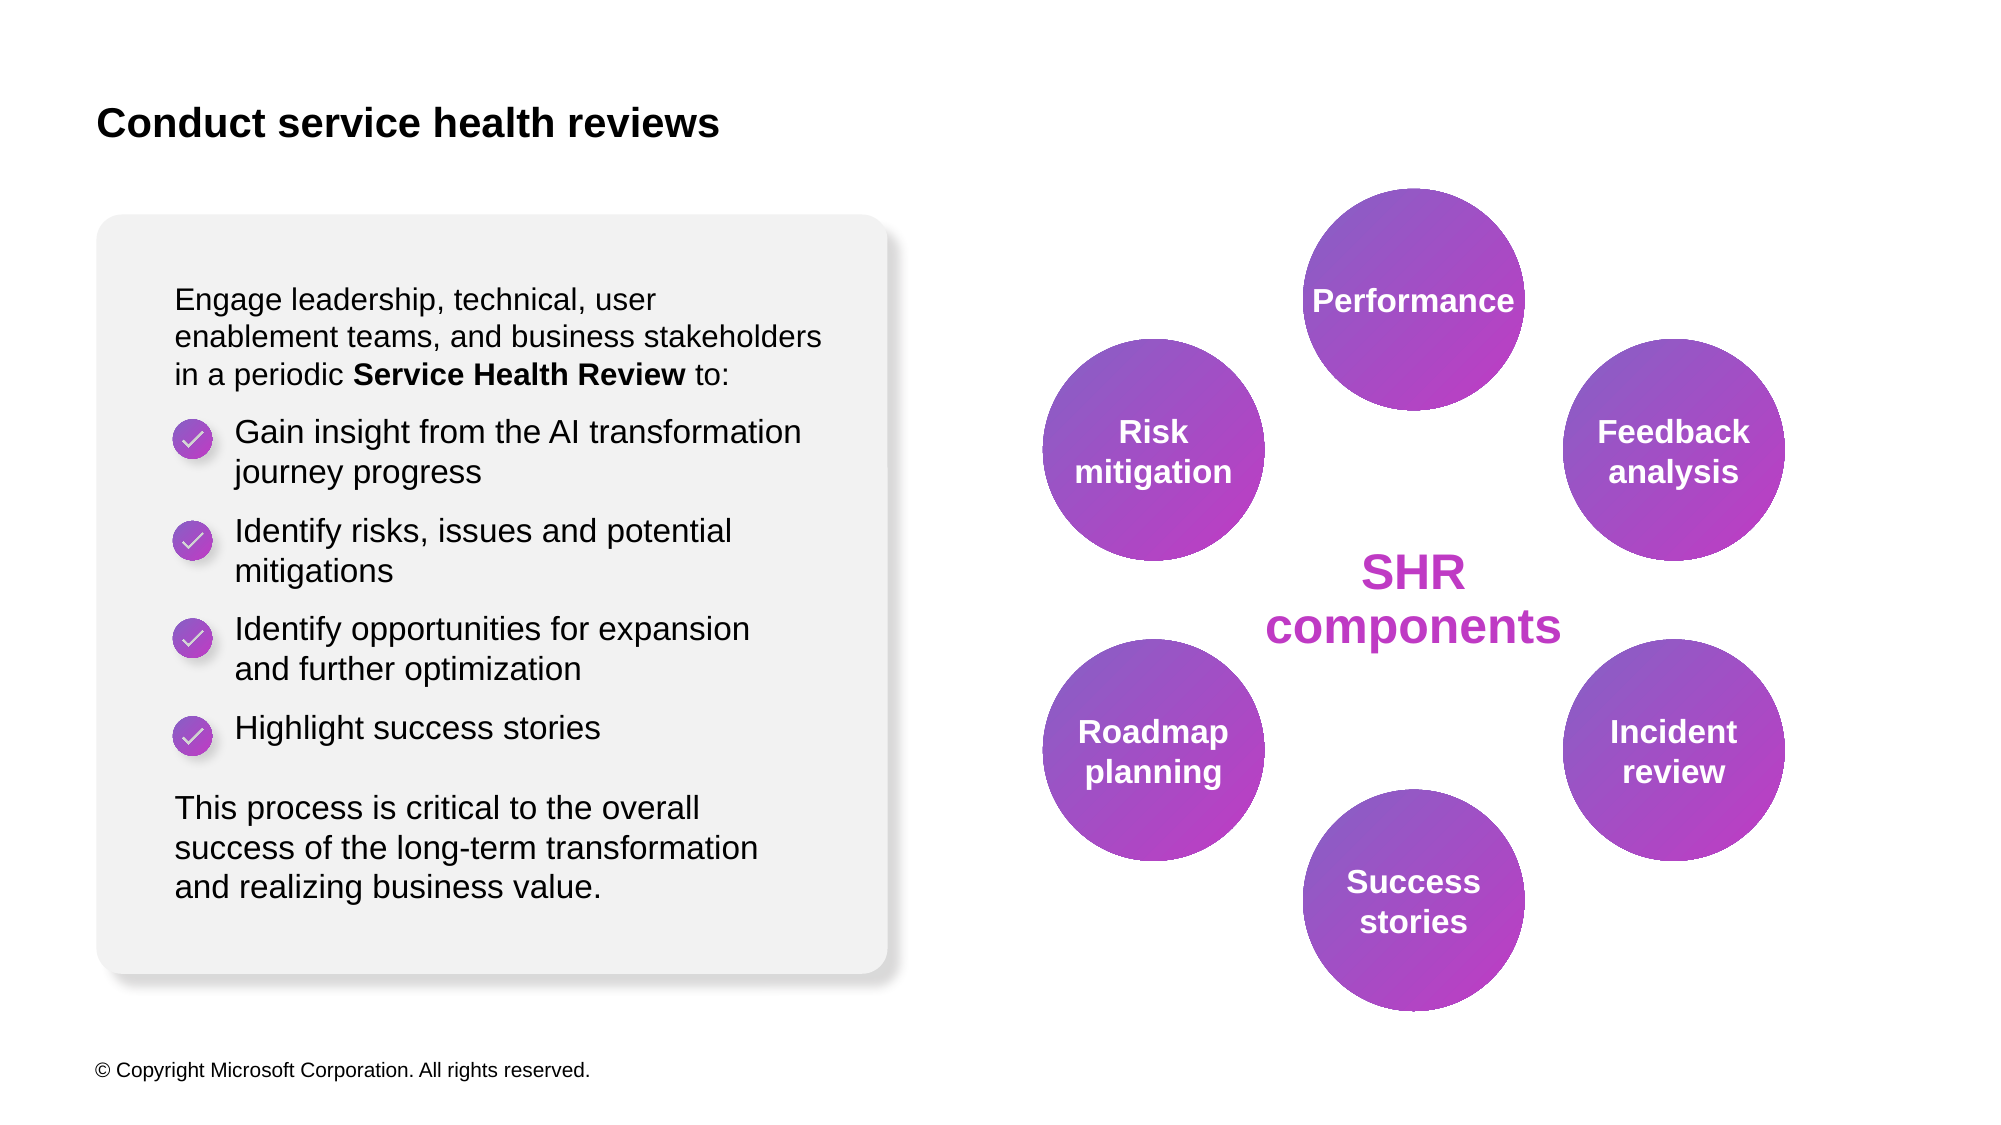

# Conduct service health reviews
Performance

Engage leadership, technical, user enablement teams, and business stakeholders in a periodic Service Health Review to:
Gain insight from the AI transformation journey progress
Identify risks, issues and potential mitigations
Identify opportunities for expansion
and further optimization
Highlight success stories

This process is critical to the overall
success of the long-term transformation
and realizing business value.

Risk mitigation
Feedback analysis

SHR
components

Roadmap planning
Incident review

Success stories
© Copyright Microsoft Corporation. All rights reserved.